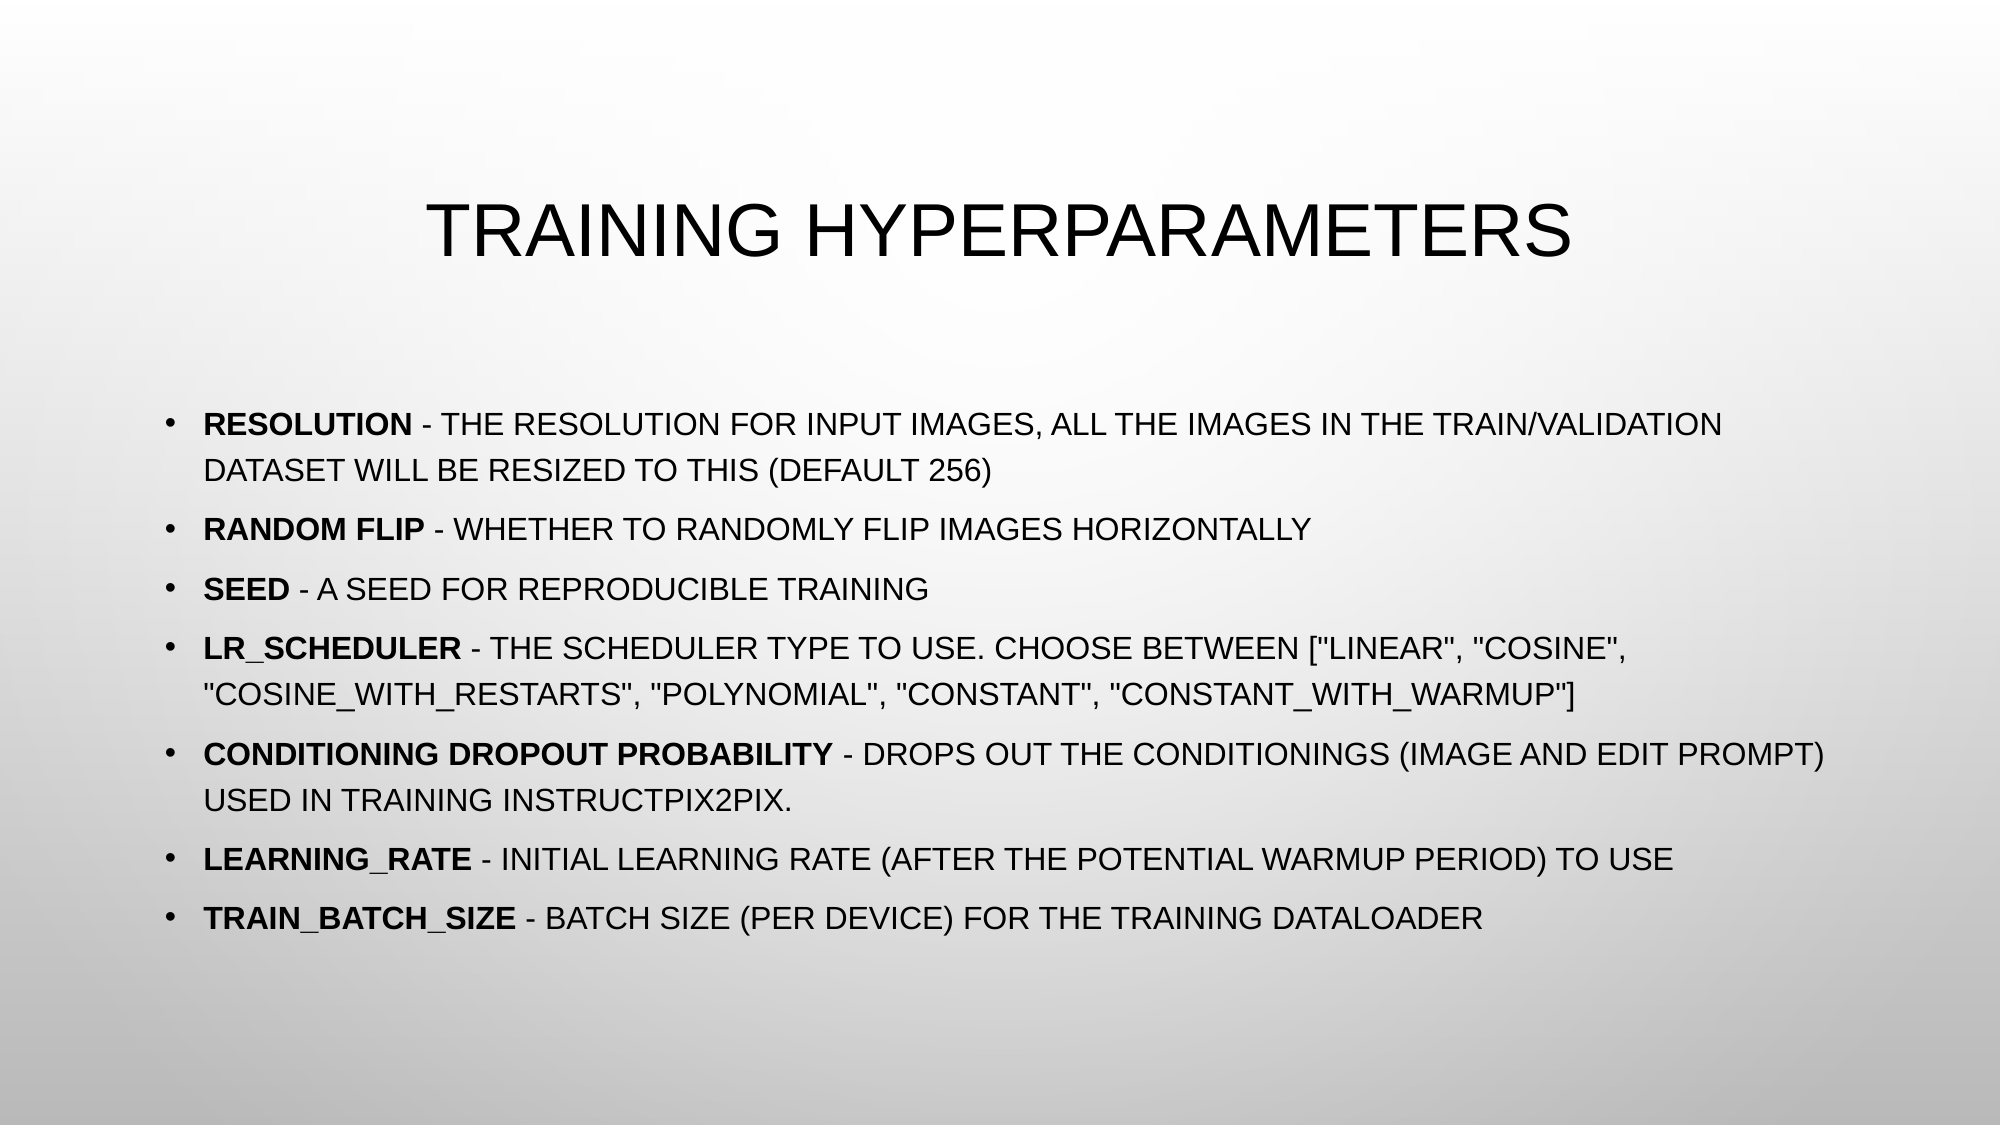

# Training Hyperparameters
Resolution - The resolution for input images, all the images in the train/validation dataset will be resized to this (default 256)
Random flip - whether to randomly flip images horizontally
Seed - A seed for reproducible training
lr_scheduler - The scheduler type to use. Choose between ["linear", "cosine", "cosine_with_restarts", "polynomial", "constant", "constant_with_warmup"]
Conditioning dropout probability - Drops out the conditionings (image and edit prompt) used in training InstructPix2Pix.
learning_rate - Initial learning rate (after the potential warmup period) to use
train_batch_size - Batch size (per device) for the training dataloader